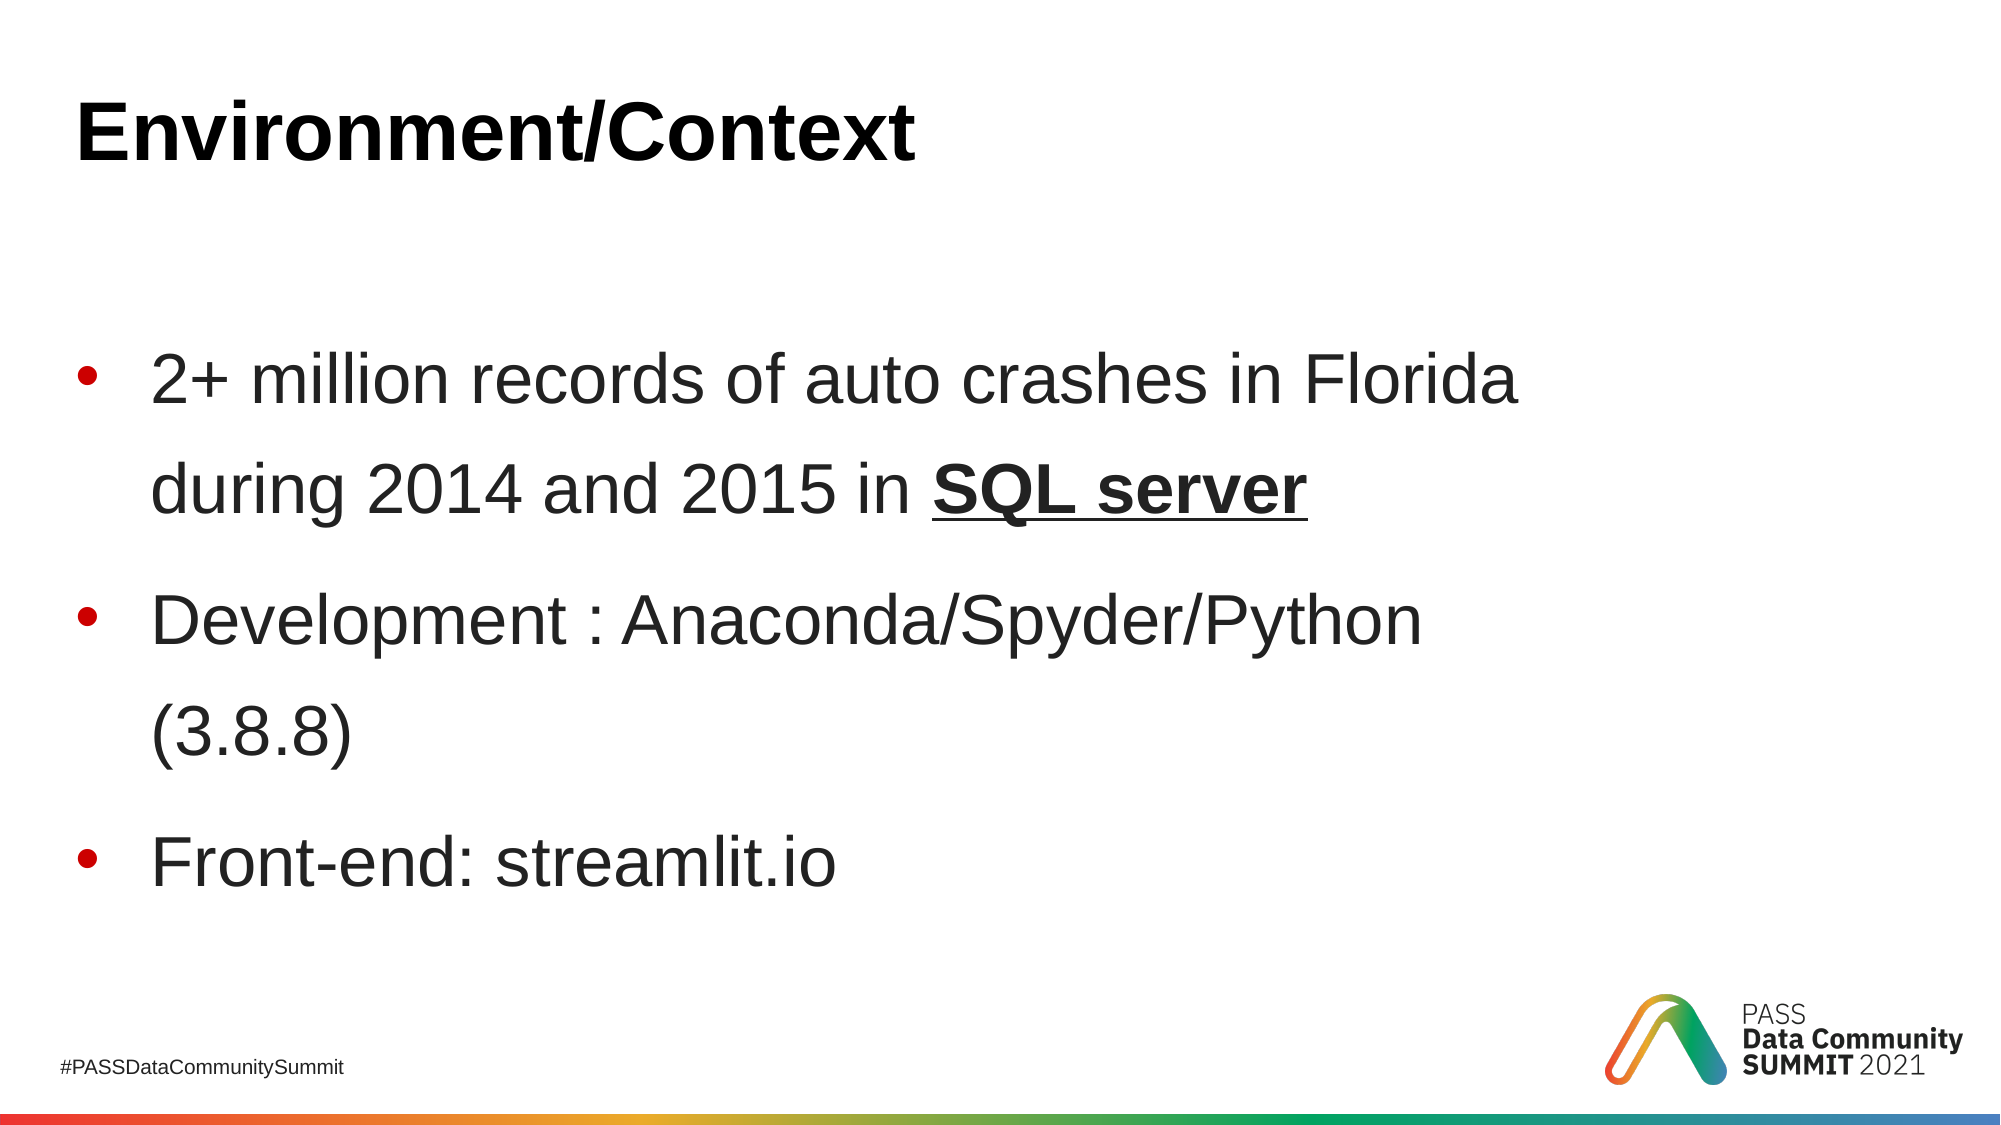

# Environment/Context
2+ million records of auto crashes in Florida during 2014 and 2015 in SQL server
Development : Anaconda/Spyder/Python (3.8.8)
Front-end: streamlit.io